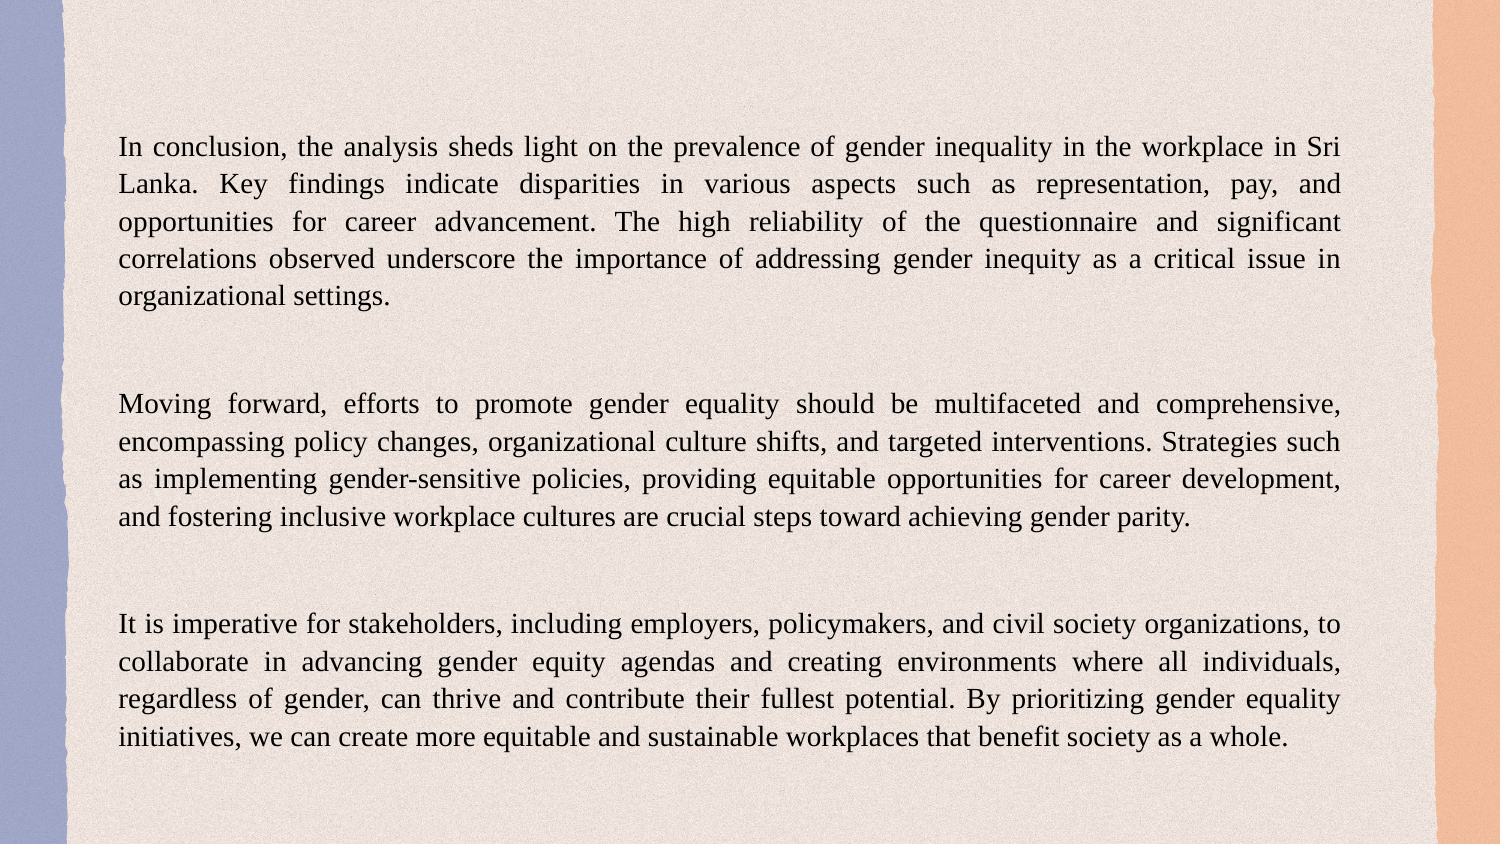

In conclusion, the analysis sheds light on the prevalence of gender inequality in the workplace in Sri Lanka. Key findings indicate disparities in various aspects such as representation, pay, and opportunities for career advancement. The high reliability of the questionnaire and significant correlations observed underscore the importance of addressing gender inequity as a critical issue in organizational settings.

Moving forward, efforts to promote gender equality should be multifaceted and comprehensive, encompassing policy changes, organizational culture shifts, and targeted interventions. Strategies such as implementing gender-sensitive policies, providing equitable opportunities for career development, and fostering inclusive workplace cultures are crucial steps toward achieving gender parity.

It is imperative for stakeholders, including employers, policymakers, and civil society organizations, to collaborate in advancing gender equity agendas and creating environments where all individuals, regardless of gender, can thrive and contribute their fullest potential. By prioritizing gender equality initiatives, we can create more equitable and sustainable workplaces that benefit society as a whole.